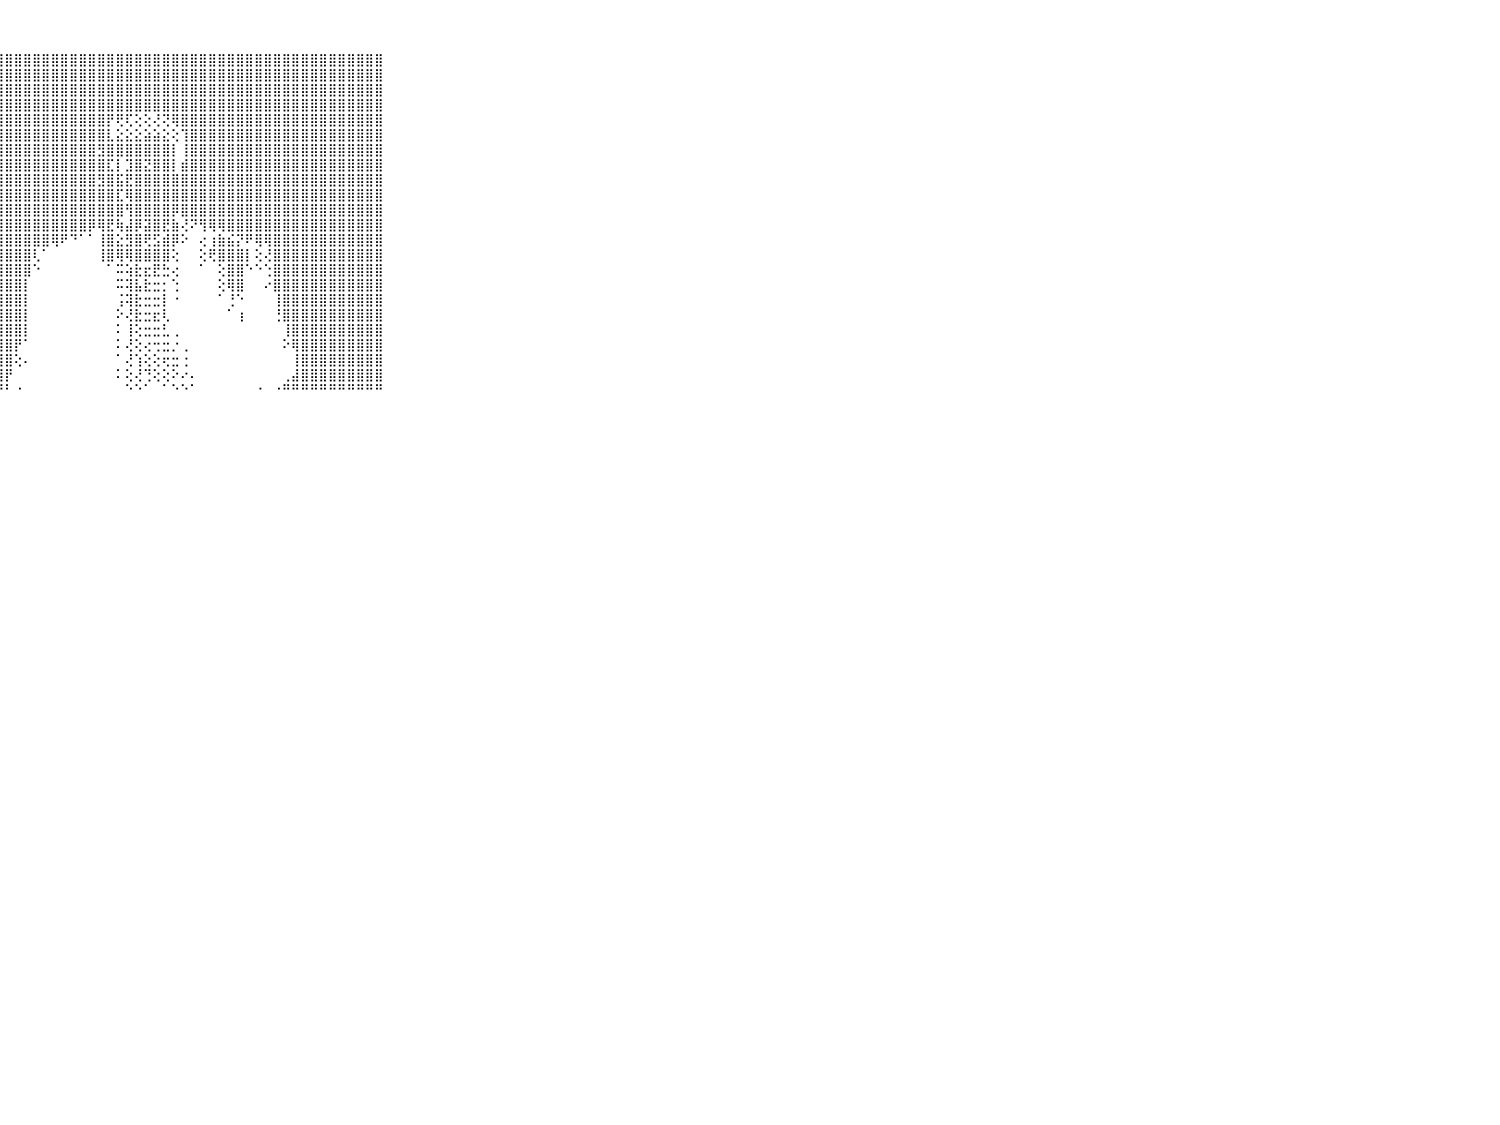

⠀⠀⠀⠀⠀⠀⠀⠀⠀⠀⠀⣿⣿⣿⣿⣿⣿⣿⣿⣿⣿⣿⣿⣿⣿⣿⣿⣿⣿⣿⣿⣿⣿⣿⣿⣿⣿⣿⣿⣿⣿⣿⣿⣿⣿⣿⣿⣿⣿⣿⣿⣿⣿⣿⣿⣿⣿⣿⣿⣿⣿⣿⣿⣿⣿⣿⣿⣿⣿⠀⠀⠀⠀⠀⠀⠀⠀⠀⠀⠀⠀
⠀⠀⠀⠀⠀⠀⠀⠀⠀⠀⠀⣿⣿⣿⣿⣿⣿⣿⣿⣿⣿⣿⣿⣿⣿⣿⣿⣿⣿⣿⣿⣿⣿⣿⣿⣿⣿⣿⣿⣿⣿⣿⣿⣿⣿⣿⣿⣿⣿⣿⣿⣿⣿⣿⣿⣿⣿⣿⣿⣿⣿⣿⣿⣿⣿⣿⣿⣿⣿⠀⠀⠀⠀⠀⠀⠀⠀⠀⠀⠀⠀
⠀⠀⠀⠀⠀⠀⠀⠀⠀⠀⠀⣿⣿⣿⣿⣿⣿⣿⣿⣿⣿⣿⣿⣿⣿⣿⣿⣿⣿⣿⣿⣿⣿⣿⣿⣿⣿⣿⣿⣿⣿⣿⣿⣿⣿⣿⣿⣿⣿⣿⣿⣿⣿⣿⣿⣿⣿⣿⣿⣿⣿⣿⣿⣿⣿⣿⣿⣿⣿⠀⠀⠀⠀⠀⠀⠀⠀⠀⠀⠀⠀
⠀⠀⠀⠀⠀⠀⠀⠀⠀⠀⠀⣿⣿⣿⣿⣿⣿⣿⣿⣿⣿⣿⣿⣿⣿⣿⣿⣿⣿⣿⣿⣿⣿⣿⣿⣿⣿⣿⣿⣿⣿⣿⣿⣿⣿⣿⣿⣿⣿⣿⣿⣿⣿⣿⣿⣿⣿⣿⣿⣿⣿⣿⣿⣿⣿⣿⣿⣿⣿⠀⠀⠀⠀⠀⠀⠀⠀⠀⠀⠀⠀
⠀⠀⠀⠀⠀⠀⠀⠀⠀⠀⠀⣿⣿⣿⣿⣿⣿⣿⣿⣿⣿⣿⣿⣿⣿⣿⣿⣿⣿⣿⣿⣿⣿⣿⣿⣿⣿⣿⣿⡟⢟⢏⢕⢕⢜⢝⢿⣿⣿⣿⣿⣿⣿⣿⣿⣿⣿⣿⣿⣿⣿⣿⣿⣿⣿⣿⣿⣿⣿⠀⠀⠀⠀⠀⠀⠀⠀⠀⠀⠀⠀
⠀⠀⠀⠀⠀⠀⠀⠀⠀⠀⠀⣿⣿⣿⣿⣿⣿⣿⣿⣿⣿⣿⣿⣿⣿⣿⣿⣿⣿⣿⣿⣿⣿⣿⣿⣿⣿⣿⣿⣇⣕⣕⣕⣵⣵⣕⢕⢹⣿⣿⣿⣿⣿⣿⣿⣿⣿⣿⣿⣿⣿⣿⣿⣿⣿⣿⣿⣿⣿⠀⠀⠀⠀⠀⠀⠀⠀⠀⠀⠀⠀
⠀⠀⠀⠀⠀⠀⠀⠀⠀⠀⠀⣿⣿⣿⣿⣿⣿⣿⣿⣿⣿⣿⣿⣿⣿⣿⣿⣿⣿⣿⣿⣿⣿⣿⣿⣿⣿⣿⣻⣿⣿⣿⣿⣿⣿⣿⡇⢸⣿⣿⣿⣿⣿⣿⣿⣿⣿⣿⣿⣿⣿⣿⣿⣿⣿⣿⣿⣿⣿⠀⠀⠀⠀⠀⠀⠀⠀⠀⠀⠀⠀
⠀⠀⠀⠀⠀⠀⠀⠀⠀⠀⠀⣿⣿⣿⣿⣿⣿⣿⣿⣿⣿⣿⣿⣿⣿⣿⣿⣿⣿⣿⣿⣿⣿⣿⣿⣿⣿⣿⣿⣏⡇⣹⣿⣝⣿⣿⡇⣾⣿⣿⣿⣿⣿⣿⣿⣿⣿⣿⣿⣿⣿⣿⣿⣿⣿⣿⣿⣿⣿⠀⠀⠀⠀⠀⠀⠀⠀⠀⠀⠀⠀
⠀⠀⠀⠀⠀⠀⠀⠀⠀⠀⠀⣿⣿⣿⣿⣿⣿⣿⣿⣿⣿⣿⣿⣿⣿⣿⣿⣿⣿⣿⣿⣿⣿⣿⣿⣿⣿⣿⣻⣿⣯⣟⣿⣿⣿⣿⣿⣿⣿⣿⣿⣿⣿⣿⣿⣿⣿⣿⣿⣿⣿⣿⣿⣿⣿⣿⣿⣿⣿⠀⠀⠀⠀⠀⠀⠀⠀⠀⠀⠀⠀
⠀⠀⠀⠀⠀⠀⠀⠀⠀⠀⠀⣿⣿⣿⣿⣿⣿⣿⣿⣿⣿⣿⣿⣿⣿⣿⣿⣿⣿⣿⣿⣿⣿⣿⣿⣿⣿⣿⣿⣿⣏⢿⣿⣿⣿⣿⣿⣿⣿⣿⣿⣿⣿⣿⣿⣿⣿⣿⣿⣿⣿⣿⣿⣿⣿⣿⣿⣿⣿⠀⠀⠀⠀⠀⠀⠀⠀⠀⠀⠀⠀
⠀⠀⠀⠀⠀⠀⠀⠀⠀⠀⠀⣿⣿⣿⣿⣿⣿⣿⣿⣿⣿⣿⣿⣿⣿⣿⣿⣿⣿⣿⣿⣿⣿⣿⣿⣿⣿⣿⣿⣿⣿⢻⣿⣿⣿⣿⡿⣿⣿⣿⣿⣿⣿⣿⣿⣿⣿⣿⣿⣿⣿⣿⣿⣿⣿⣿⣿⣿⣿⠀⠀⠀⠀⠀⠀⠀⠀⠀⠀⠀⠀
⠀⠀⠀⠀⠀⠀⠀⠀⠀⠀⠀⣿⣿⣿⣿⣿⣿⣿⣿⣿⣿⣿⣿⣿⣿⣿⣿⣿⣿⣿⣿⣿⣿⣿⣿⣿⣿⡿⢿⣟⢷⣼⡿⣽⣿⣟⣷⢜⠝⢻⢿⢿⣿⣿⣿⣿⣿⣿⣿⣿⣿⣿⣿⣿⣿⣿⣿⣿⣿⠀⠀⠀⠀⠀⠀⠀⠀⠀⠀⠀⠀
⠀⠀⠀⠀⠀⠀⠀⠀⠀⠀⠀⣿⣿⣿⣿⣿⣿⣿⣿⣿⣿⣿⣿⣿⣿⣿⣿⣿⣿⣿⣿⣿⣿⢿⠟⠙⠁⠁⢸⣿⣕⣻⣿⢟⣫⣾⡿⠕⠀⢔⢰⣷⣮⡝⠟⢿⢿⣿⣿⣿⣿⣿⣿⣿⣿⣿⣿⣿⣿⠀⠀⠀⠀⠀⠀⠀⠀⠀⠀⠀⠀
⠀⠀⠀⠀⠀⠀⠀⠀⠀⠀⠀⣿⣿⣿⣿⣿⣿⣿⣿⣿⣿⣿⣿⣿⣿⣿⣿⣿⣿⣿⣿⢇⠁⠀⠀⠀⠀⠀⢸⣿⢿⢿⣿⣿⣿⣿⢕⠀⠀⢕⢟⣿⣿⣿⡇⢕⢜⣿⣿⣿⣿⣿⣿⣿⣿⣿⣿⣿⣿⠀⠀⠀⠀⠀⠀⠀⠀⠀⠀⠀⠀
⠀⠀⠀⠀⠀⠀⠀⠀⠀⠀⠀⣿⣿⣿⣿⣿⣿⣿⣿⣿⣿⣿⣿⣿⣿⣿⣿⣿⣿⣿⣿⠑⠀⠀⠀⠀⠀⠀⠀⠁⠭⢵⣗⣖⣟⣓⢔⠀⠀⠁⠀⢕⣿⣿⠑⠑⢑⣿⣿⣿⣿⣿⣿⣿⣿⣿⣿⣿⣿⠀⠀⠀⠀⠀⠀⠀⠀⠀⠀⠀⠀
⠀⠀⠀⠀⠀⠀⠀⠀⠀⠀⠀⣿⣿⣿⣿⣿⣿⣿⣿⣿⣿⣿⣿⣿⣿⣿⣿⣿⣿⣿⡇⠀⠀⠀⠀⠀⠀⠀⠀⠀⠭⢽⣧⣗⣒⡂⢑⠀⠀⠀⠀⢕⢿⣿⠀⠀⠔⣿⣿⣿⣿⣿⣿⣿⣿⣿⣿⣿⣿⠀⠀⠀⠀⠀⠀⠀⠀⠀⠀⠀⠀
⠀⠀⠀⠀⠀⠀⠀⠀⠀⠀⠀⣿⣿⣿⣿⣿⣿⣿⣿⣿⣿⣿⣿⣿⣿⣿⣿⣿⣿⣿⡇⠀⠀⠀⠀⠀⠀⠀⠀⠀⢨⢽⣗⣒⣒⡇⠐⠀⠀⠀⠀⠁⢘⠑⠀⠀⠀⢸⣿⣿⣿⣿⣿⣿⣿⣿⣿⣿⣿⠀⠀⠀⠀⠀⠀⠀⠀⠀⠀⠀⠀
⠀⠀⠀⠀⠀⠀⠀⠀⠀⠀⠀⣿⣿⣿⣿⣿⣿⣿⣿⣿⣿⣿⣿⣿⣿⣿⣿⣿⣿⣿⡇⠀⠀⠀⠀⠀⠀⠀⠀⠀⠕⢜⣗⣒⣖⢇⠀⠀⠀⠀⠀⠀⠁⢰⠀⠀⠀⢘⣿⣿⣿⣿⣿⣿⣿⣿⣿⣿⣿⠀⠀⠀⠀⠀⠀⠀⠀⠀⠀⠀⠀
⠀⠀⠀⠀⠀⠀⠀⠀⠀⠀⠀⣿⣿⣿⣿⣿⣿⣿⣿⣿⣿⣿⣿⣿⣿⣿⣿⣿⣿⣿⡇⠀⠀⠀⠀⠀⠀⠀⠀⠀⠅⢸⢕⣒⣒⣃⢀⠀⠀⠀⠀⠀⠀⠀⠀⠀⠀⠀⢸⣿⣿⣿⣿⣿⣿⣿⣿⣿⣿⠀⠀⠀⠀⠀⠀⠀⠀⠀⠀⠀⠀
⠀⠀⠀⠀⠀⠀⠀⠀⠀⠀⠀⣿⣿⣿⣿⣿⣿⣿⣿⣿⣿⣿⣿⣿⣿⣿⣿⣿⣿⡟⠁⠀⠀⠀⠀⠀⠀⠀⠀⠀⠅⢜⢕⢔⢒⣒⡐⢀⠀⠀⠀⠀⠀⠀⠀⠀⠀⠀⠕⢿⣿⣿⣿⣿⣿⣿⣿⣿⣿⠀⠀⠀⠀⠀⠀⠀⠀⠀⠀⠀⠀
⠀⠀⠀⠀⠀⠀⠀⠀⠀⠀⠀⣿⣿⣿⣿⣿⣿⣿⣿⣿⣿⣿⣿⣿⣿⣿⣿⣿⣿⢕⠄⠀⠀⠀⠀⠀⠀⠀⠀⠀⠁⢜⢱⢕⢕⢖⣒⢐⠀⠀⠀⠀⠀⠀⠀⠀⠀⠀⠀⢸⣿⣿⣿⣿⣿⣿⣿⣿⣿⠀⠀⠀⠀⠀⠀⠀⠀⠀⠀⠀⠀
⠀⠀⠀⠀⠀⠀⠀⠀⠀⠀⠀⣿⣿⣿⣿⣿⣿⣿⣿⣿⣿⣿⣿⣿⣿⣿⣿⣿⡟⠀⠀⠀⠀⠀⠀⠀⠀⠀⠀⠀⠅⢕⢜⢙⢕⢕⠕⠔⠄⠀⠀⠀⠀⠀⠀⠀⠀⠀⢀⣼⣿⣿⣿⣿⣿⣿⣿⣿⣿⠀⠀⠀⠀⠀⠀⠀⠀⠀⠀⠀⠀
⠀⠀⠀⠀⠀⠀⠀⠀⠀⠀⠀⠛⠛⠛⠛⠛⠛⠛⠛⠛⠛⠛⠛⠛⠛⠛⠛⠛⠃⠐⠀⠀⠀⠀⠀⠀⠀⠀⠀⠀⠀⠑⠑⠁⠀⠁⠑⠑⠁⠀⠀⠀⠀⠀⠀⠐⠀⠐⠛⠛⠛⠛⠛⠛⠛⠛⠛⠛⠛⠀⠀⠀⠀⠀⠀⠀⠀⠀⠀⠀⠀